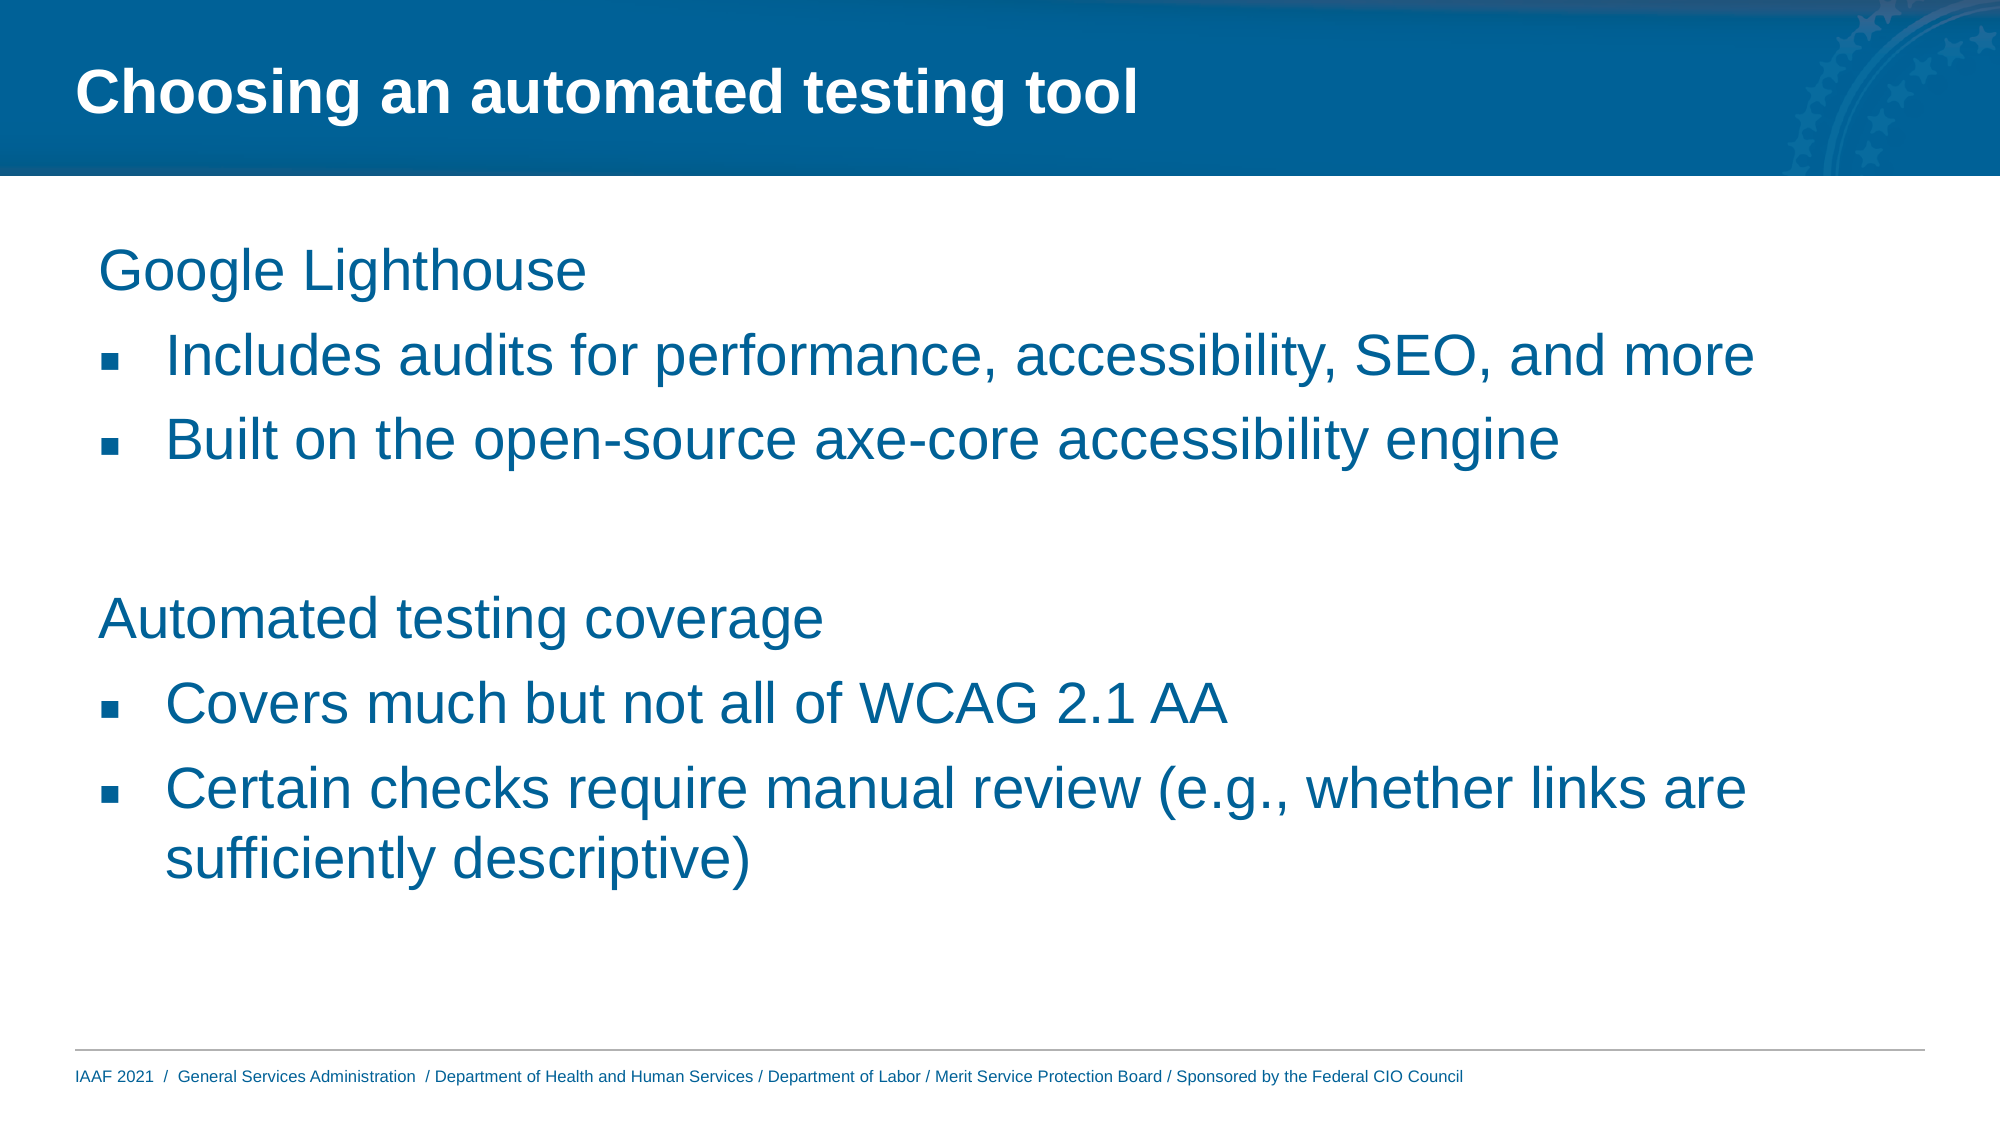

# Choosing an automated testing tool
Google Lighthouse
Includes audits for performance, accessibility, SEO, and more
Built on the open-source axe-core accessibility engine

Automated testing coverage
Covers much but not all of WCAG 2.1 AA
Certain checks require manual review (e.g., whether links are sufficiently descriptive)